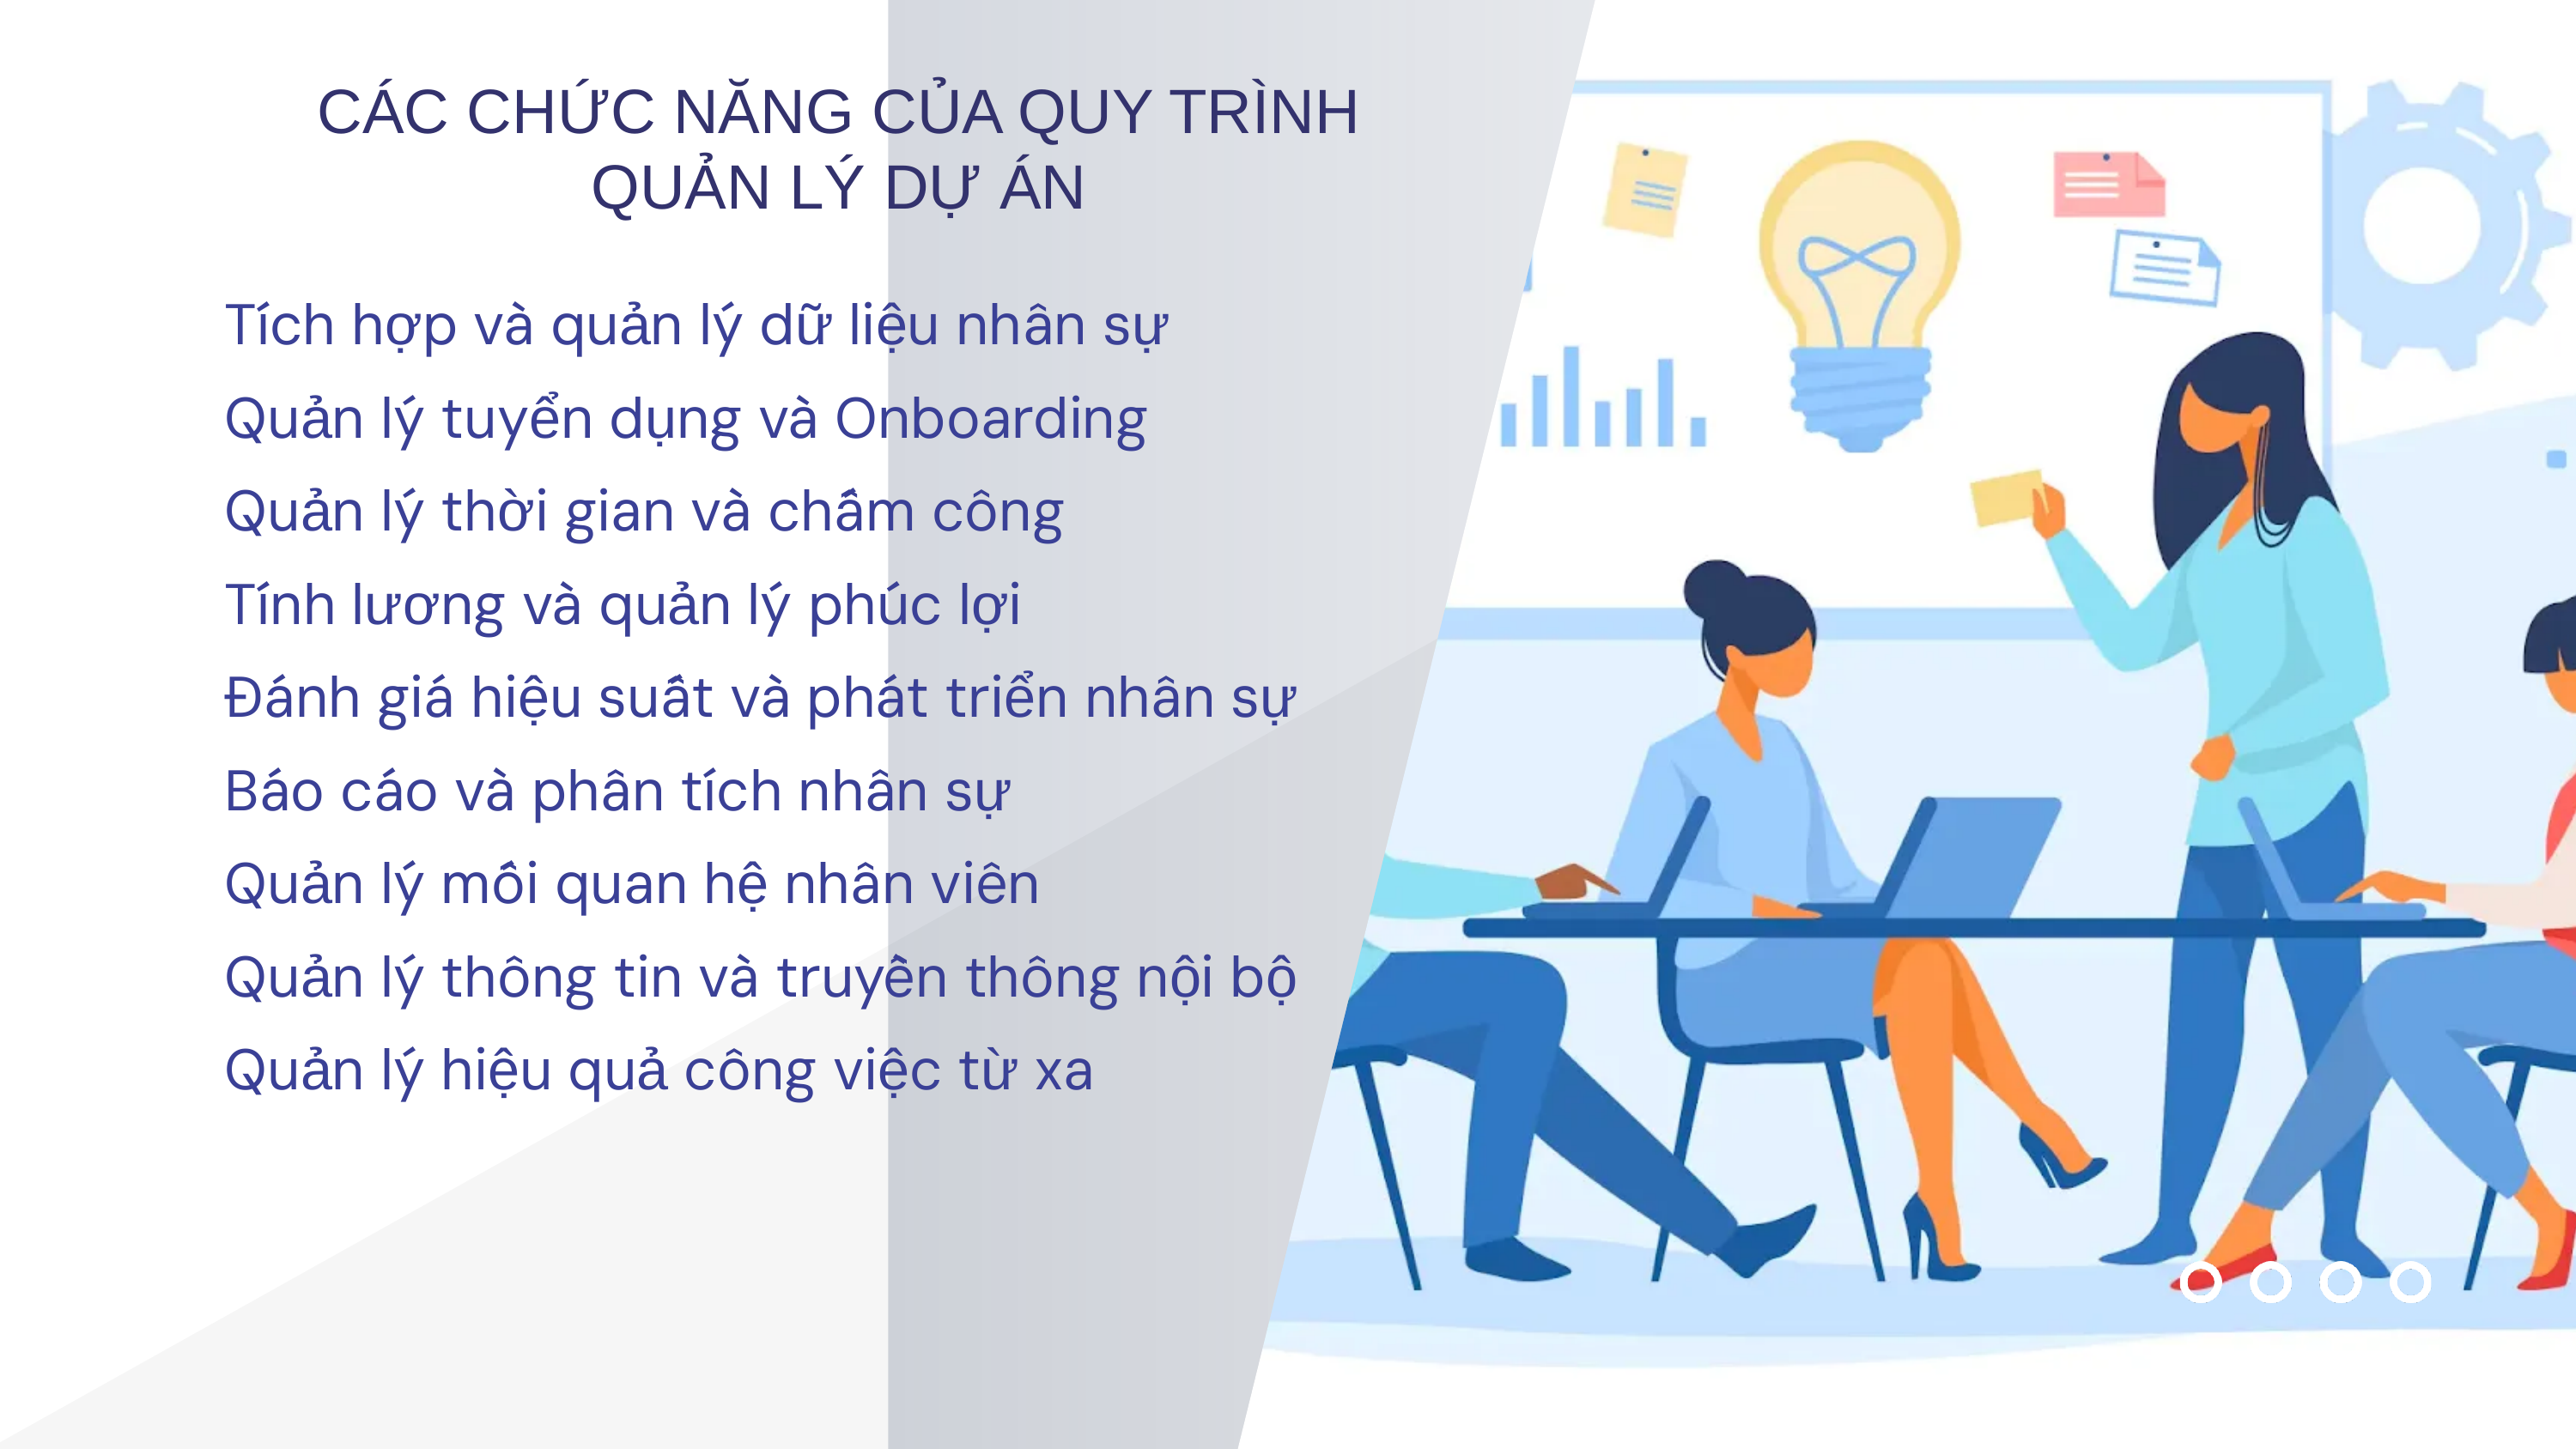

CÁC CHỨC NĂNG CỦA QUY TRÌNH QUẢN LÝ DỰ ÁN
Tích hợp và quản lý dữ liệu nhân sự
Quản lý tuyển dụng và Onboarding
Quản lý thời gian và chấm công
Tính lương và quản lý phúc lợi

Đánh giá hiệu suất và phát triển nhân sự
Báo cáo và phân tích nhân sự
Quản lý mối quan hệ nhân viên
Quản lý thông tin và truyền thông nội bộ
Quản lý hiệu quả công việc từ xa